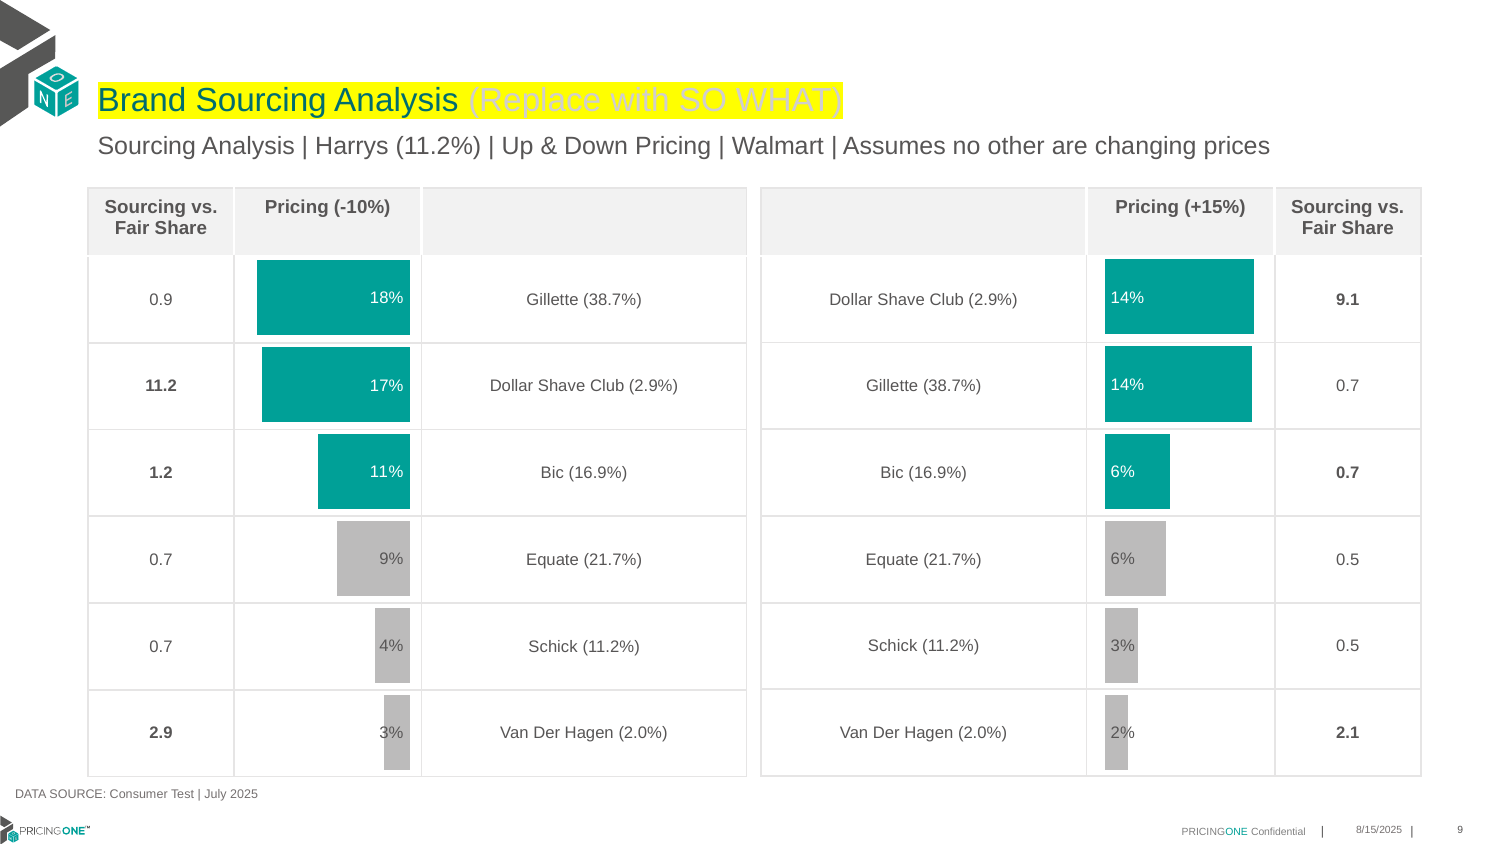

# Brand Sourcing Analysis (Replace with SO WHAT)
Sourcing Analysis | Harrys (11.2%) | Up & Down Pricing | Walmart | Assumes no other are changing prices
| Sourcing vs. Fair Share | Pricing (-10%) |  |
| --- | --- | --- |
| 0.9 |  | Gillette (38.7%) |
| 11.2 |  | Dollar Shave Club (2.9%) |
| 1.2 |  | Bic (16.9%) |
| 0.7 |  | Equate (21.7%) |
| 0.7 |  | Schick (11.2%) |
| 2.9 |  | Van Der Hagen (2.0%) |
|  | Pricing (+15%) | Sourcing vs. Fair Share |
| --- | --- | --- |
| Dollar Shave Club (2.9%) |  | 9.1 |
| Gillette (38.7%) |  | 0.7 |
| Bic (16.9%) |  | 0.7 |
| Equate (21.7%) |  | 0.5 |
| Schick (11.2%) |  | 0.5 |
| Van Der Hagen (2.0%) |  | 2.1 |

### Chart

| Category | Harrys (11.2%) |
|---|---|
| Dollar Shave Club (2.9%) | 0.1397408567881382 |
| Gillette (38.7%) | 0.13875835142579468 |
| Bic (16.9%) | 0.061678595312359884 |
| Equate (21.7%) | 0.05718835505291637 |
| Schick (11.2%) | 0.03104323766583902 |
| Van Der Hagen (2.0%) | 0.022292094129243663 |

### Chart

| Category | Harrys (11.2%) |
|---|---|
| Gillette (38.7%) | 0.17885668077599565 |
| Dollar Shave Club (2.9%) | 0.172263107188716 |
| Bic (16.9%) | 0.10737719928971745 |
| Equate (21.7%) | 0.08509965372475828 |
| Schick (11.2%) | 0.04099455362535581 |
| Van Der Hagen (2.0%) | 0.030086657940691416 |
DATA SOURCE: Consumer Test | July 2025

8/15/2025
9